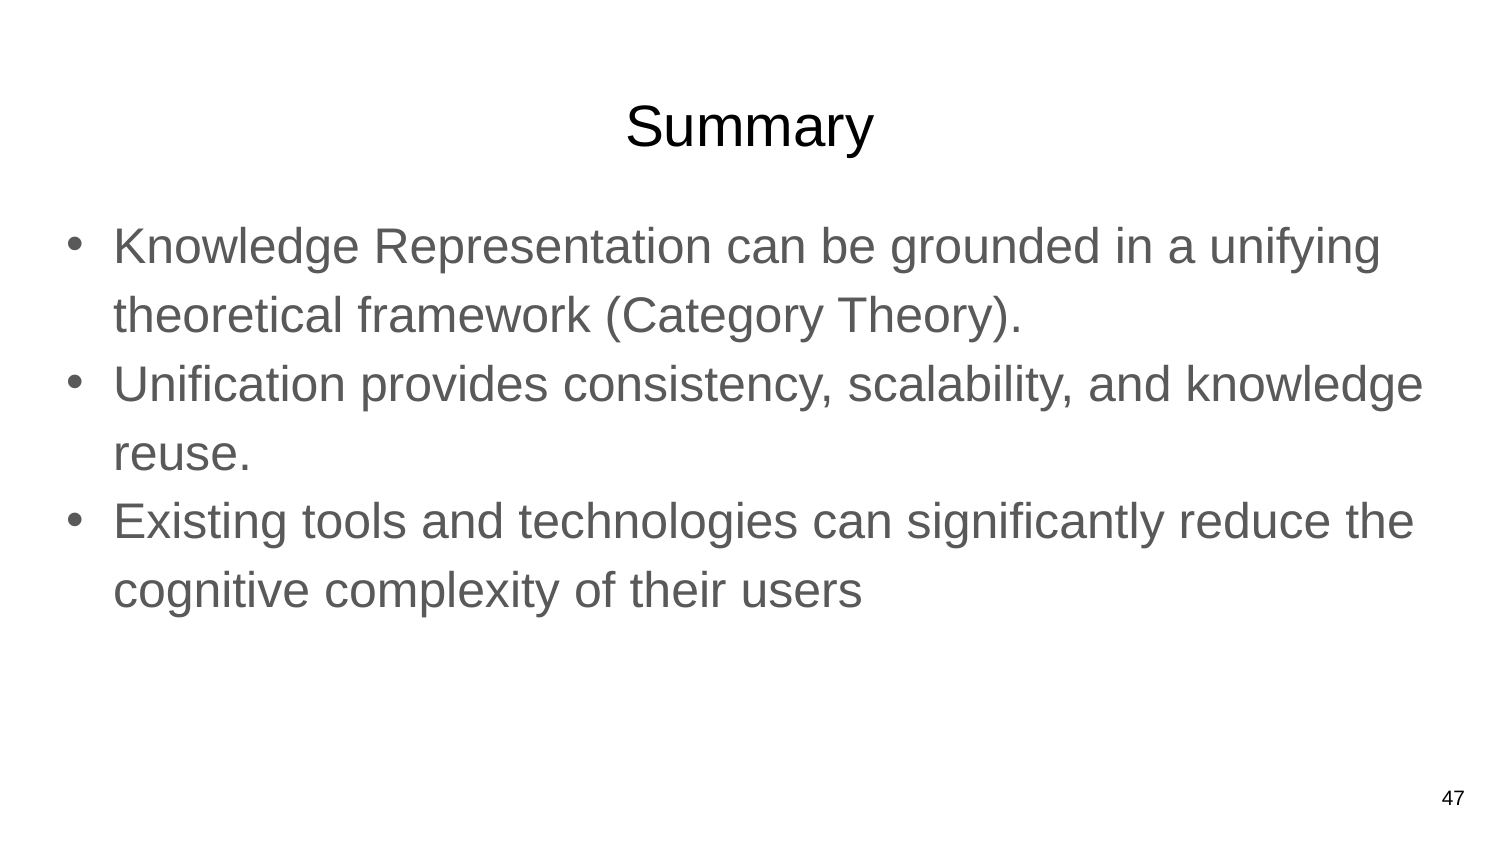

# Summary
Knowledge Representation can be grounded in a unifying theoretical framework (Category Theory).
Unification provides consistency, scalability, and knowledge reuse.
Existing tools and technologies can significantly reduce the cognitive complexity of their users
47